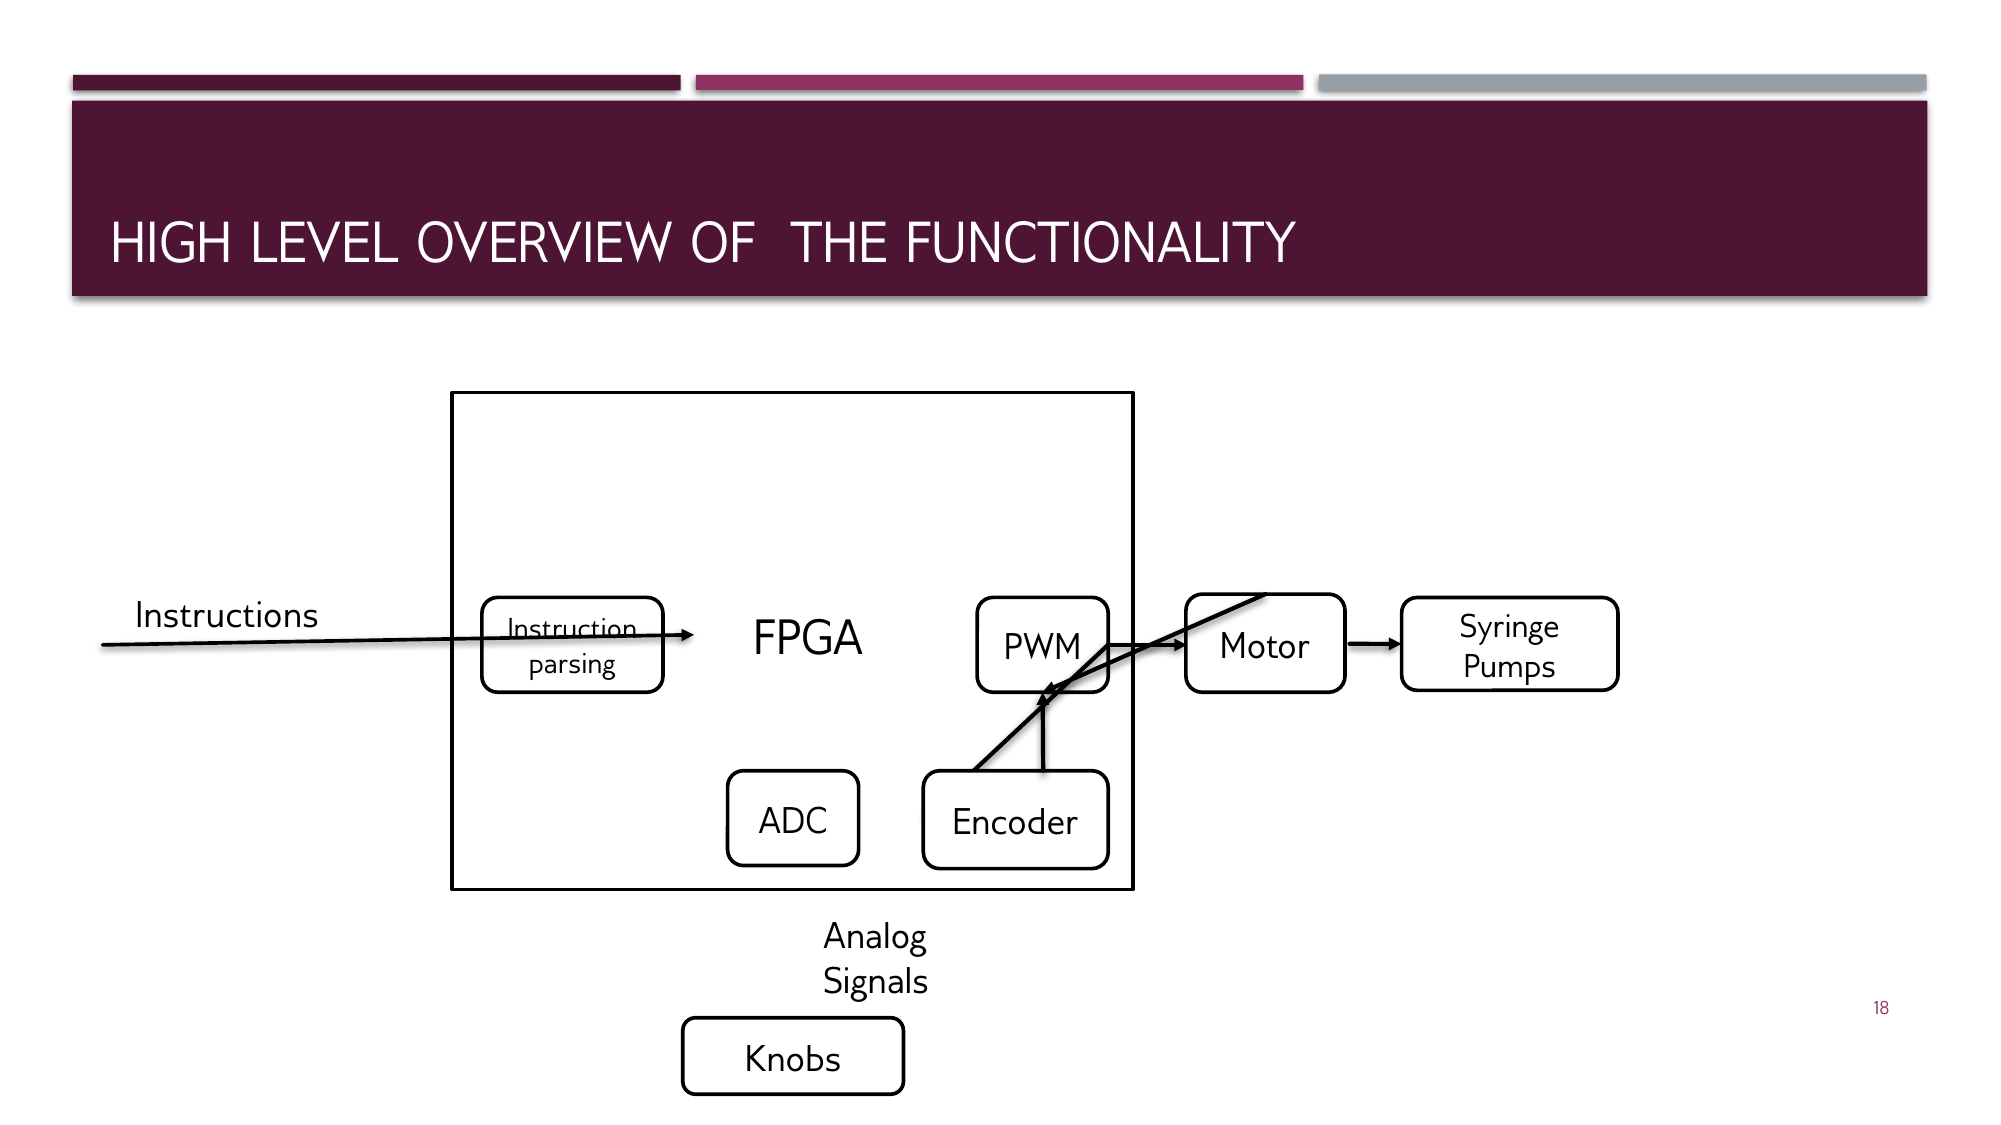

# High level overview of  the Functionality

Instructions

Motor
FPGA
Syringe Pumps
Instruction parsing
PWM
ADC
Encoder
Analog Signals

18

Knobs